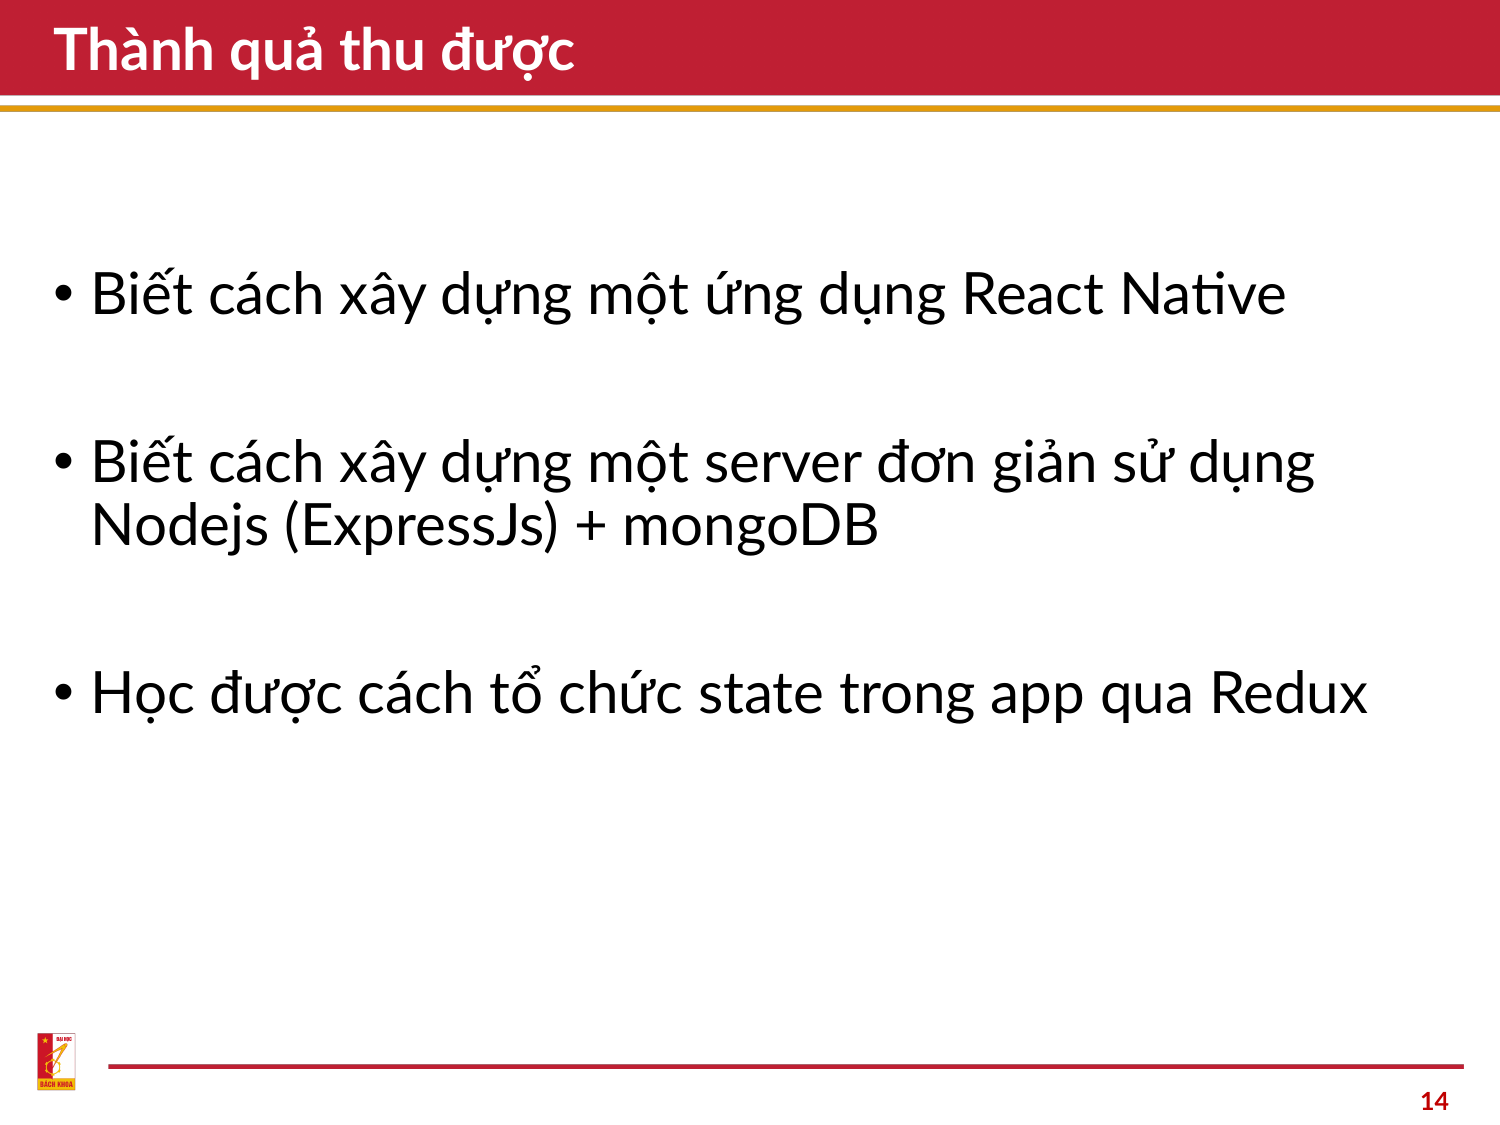

# Thành quả thu được
Biết cách xây dựng một ứng dụng React Native

Biết cách xây dựng một server đơn giản sử dụng Nodejs (ExpressJs) + mongoDB

Học được cách tổ chức state trong app qua Redux

14